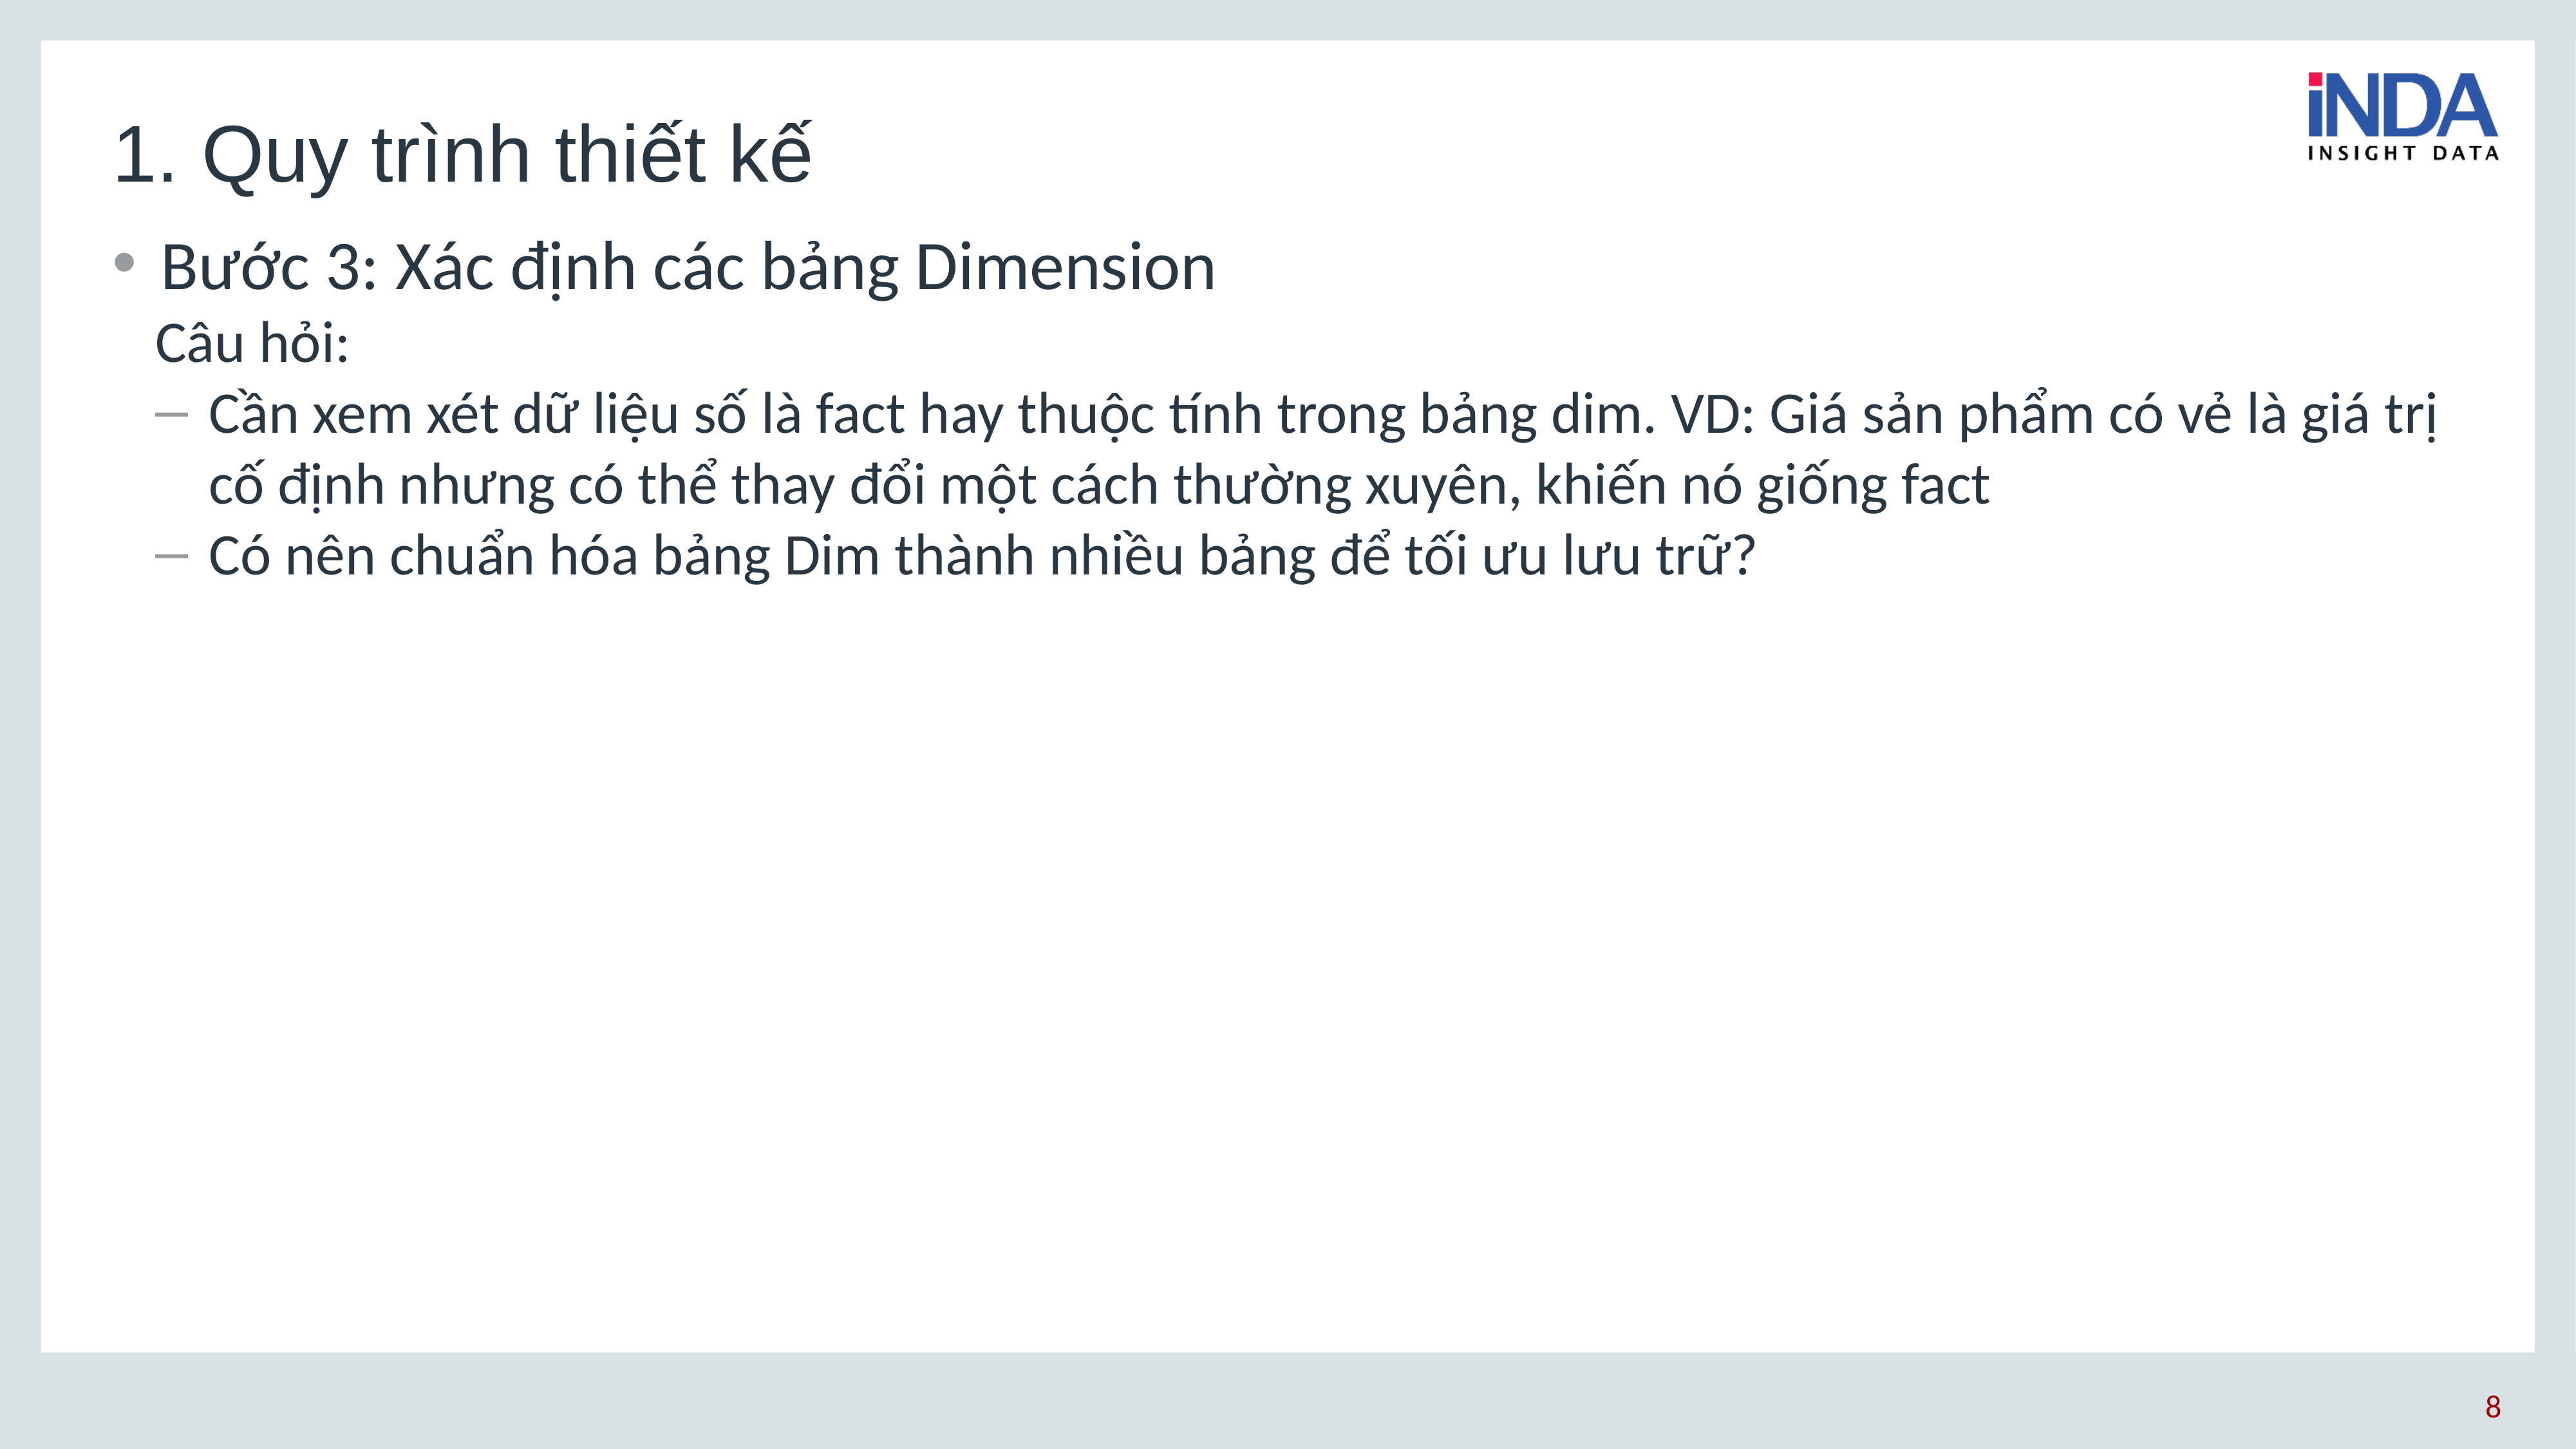

# 1. Quy trình thiết kế
Bước 3: Xác định các bảng Dimension
Câu hỏi:
Cần xem xét dữ liệu số là fact hay thuộc tính trong bảng dim. VD: Giá sản phẩm có vẻ là giá trị cố định nhưng có thể thay đổi một cách thường xuyên, khiến nó giống fact
Có nên chuẩn hóa bảng Dim thành nhiều bảng để tối ưu lưu trữ?

8